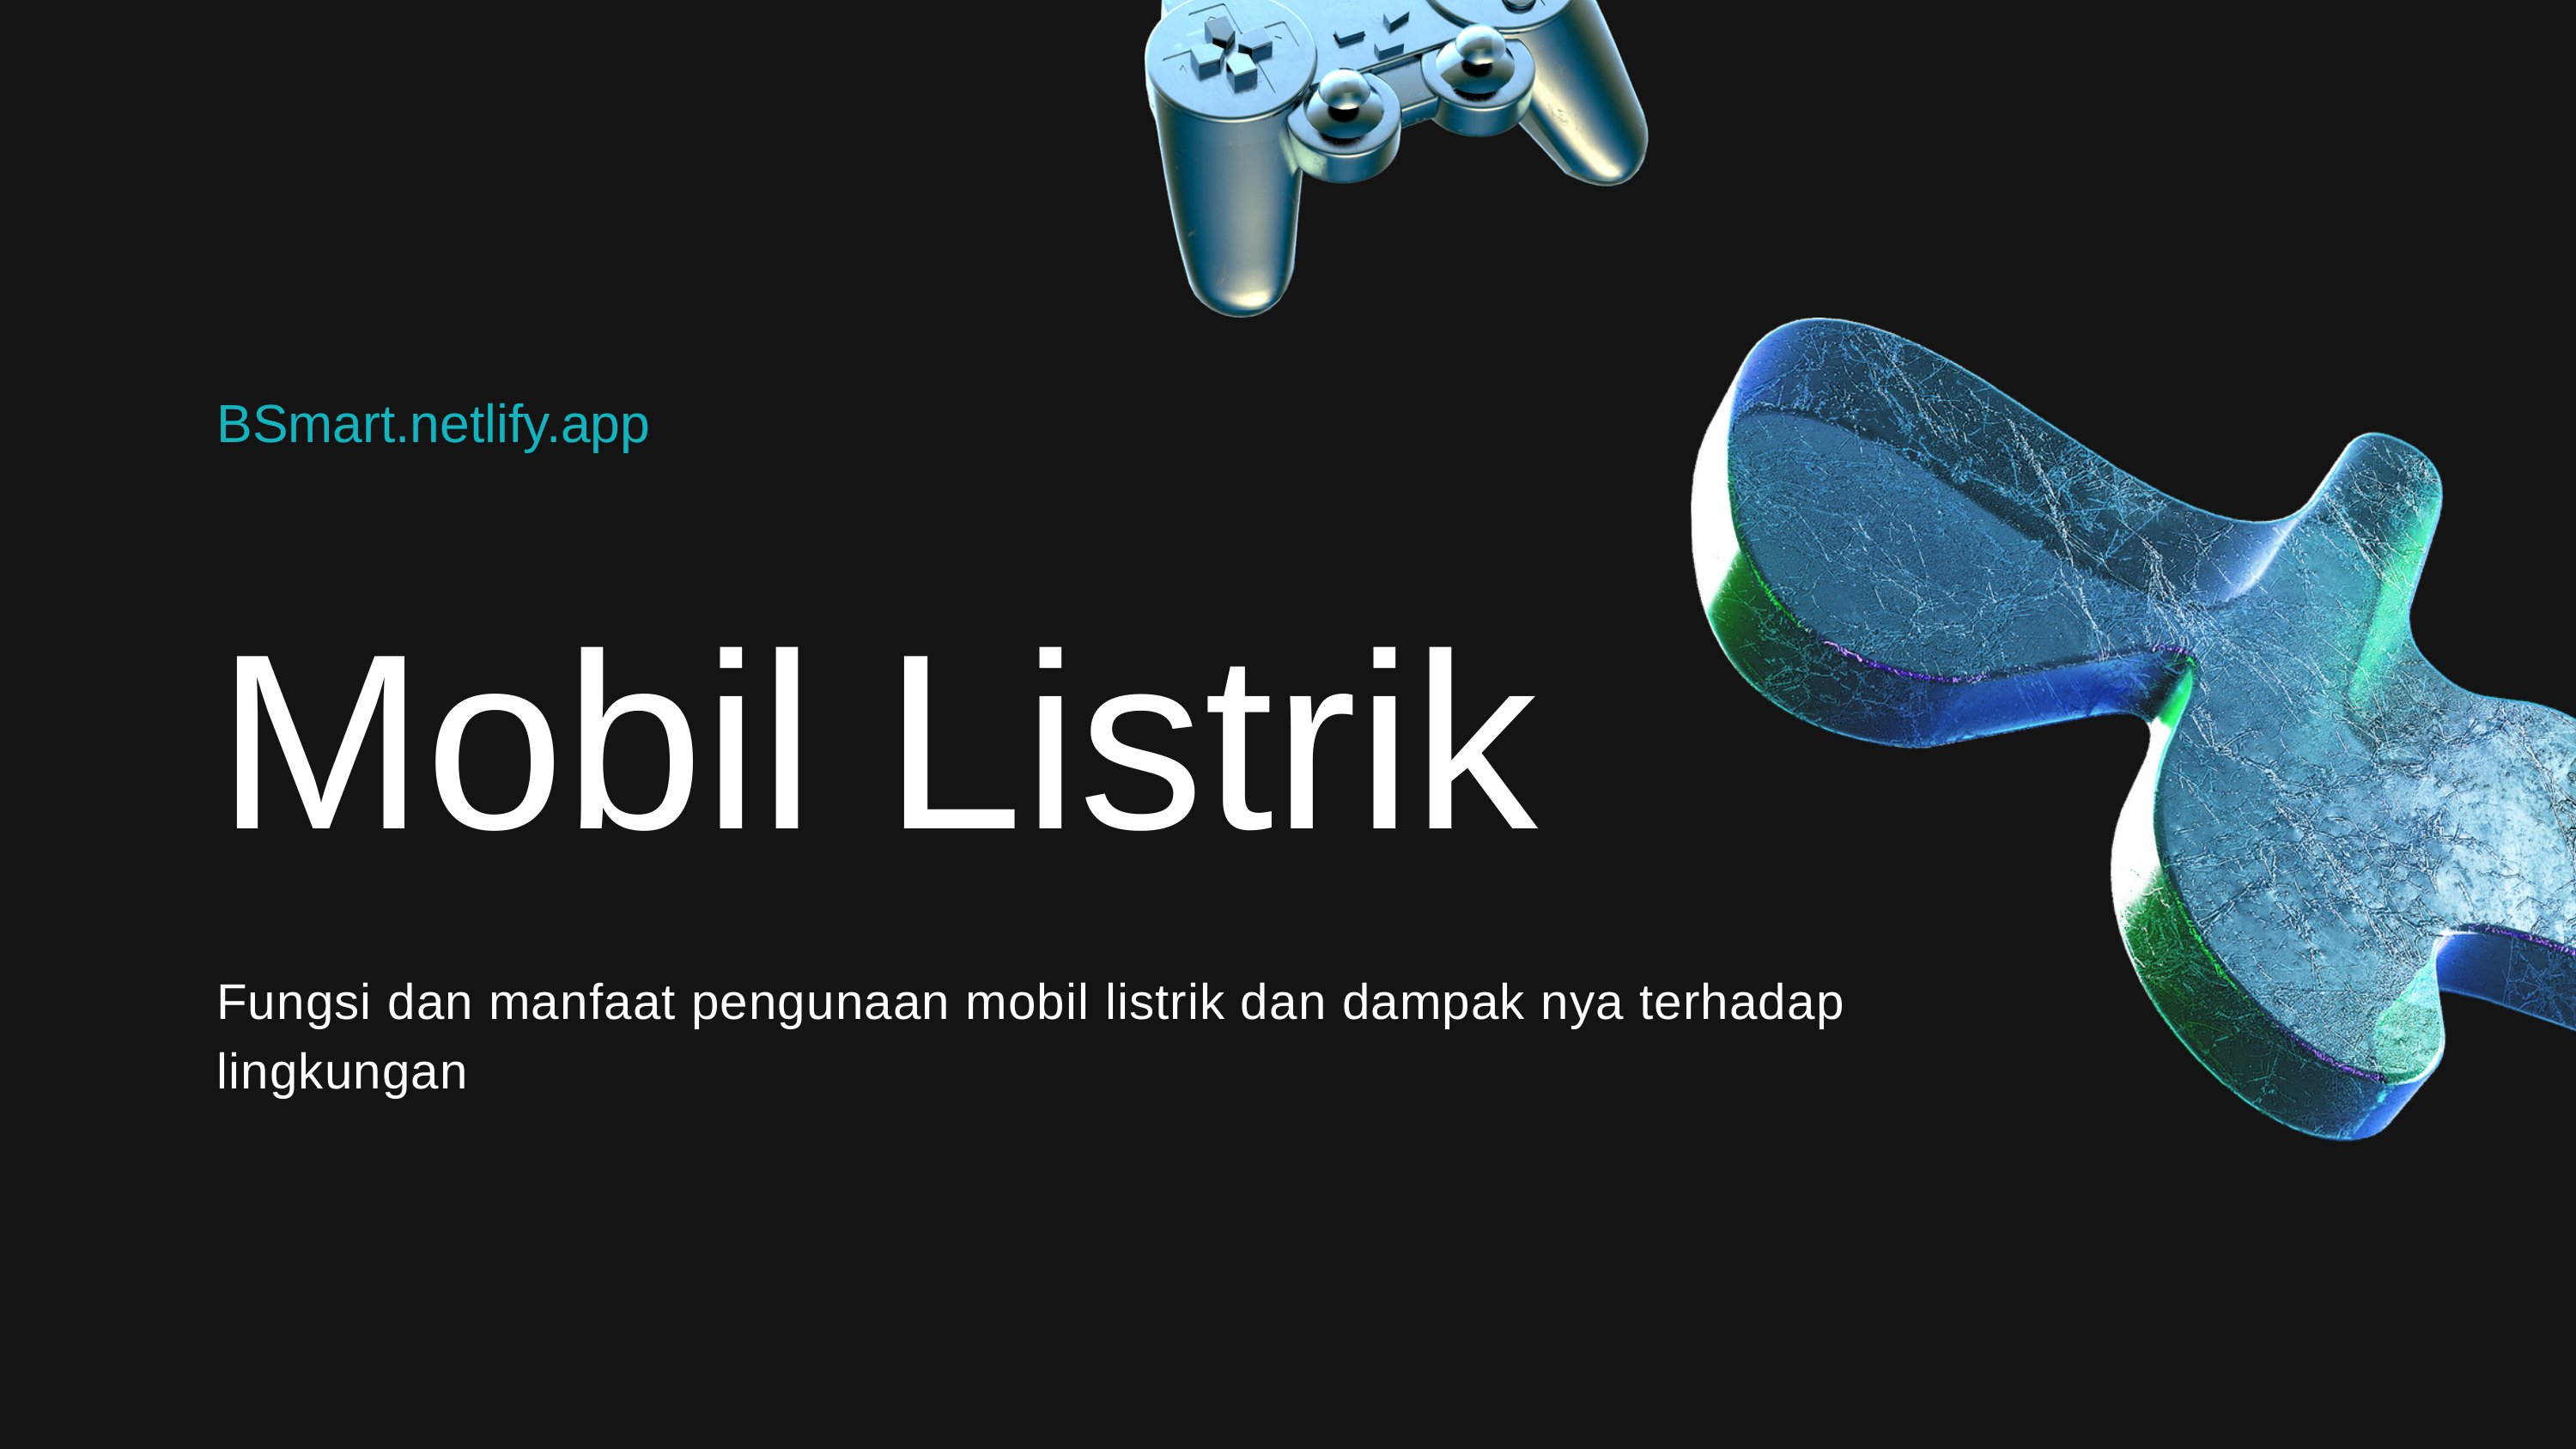

BSmart.netlify.app
Mobil Listrik
Fungsi dan manfaat pengunaan mobil listrik dan dampak nya terhadap lingkungan